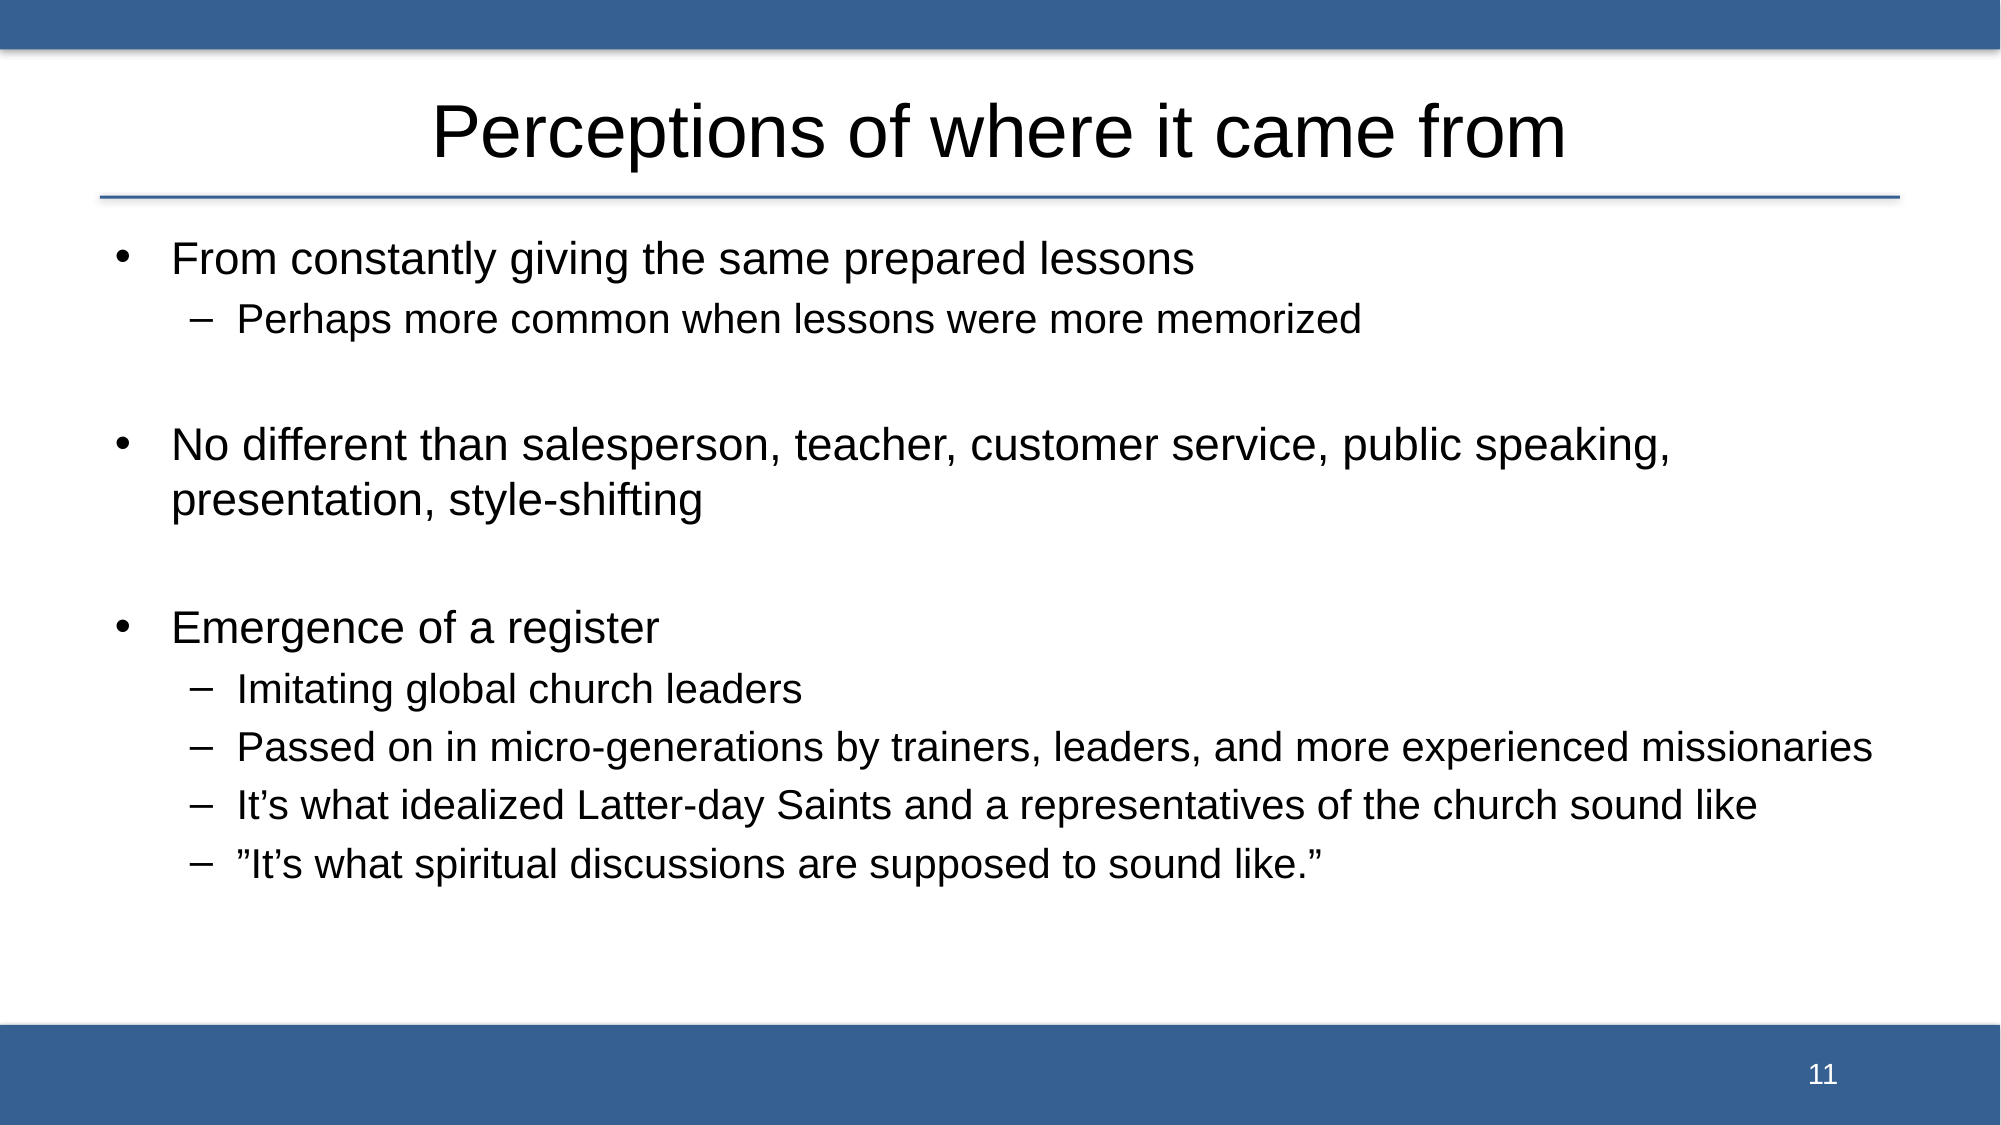

# Perceptions of where it came from
From constantly giving the same prepared lessons
Perhaps more common when lessons were more memorized

No different than salesperson, teacher, customer service, public speaking, presentation, style-shifting

Emergence of a register
Imitating global church leaders
Passed on in micro-generations by trainers, leaders, and more experienced missionaries
It’s what idealized Latter-day Saints and a representatives of the church sound like
”It’s what spiritual discussions are supposed to sound like.”
11